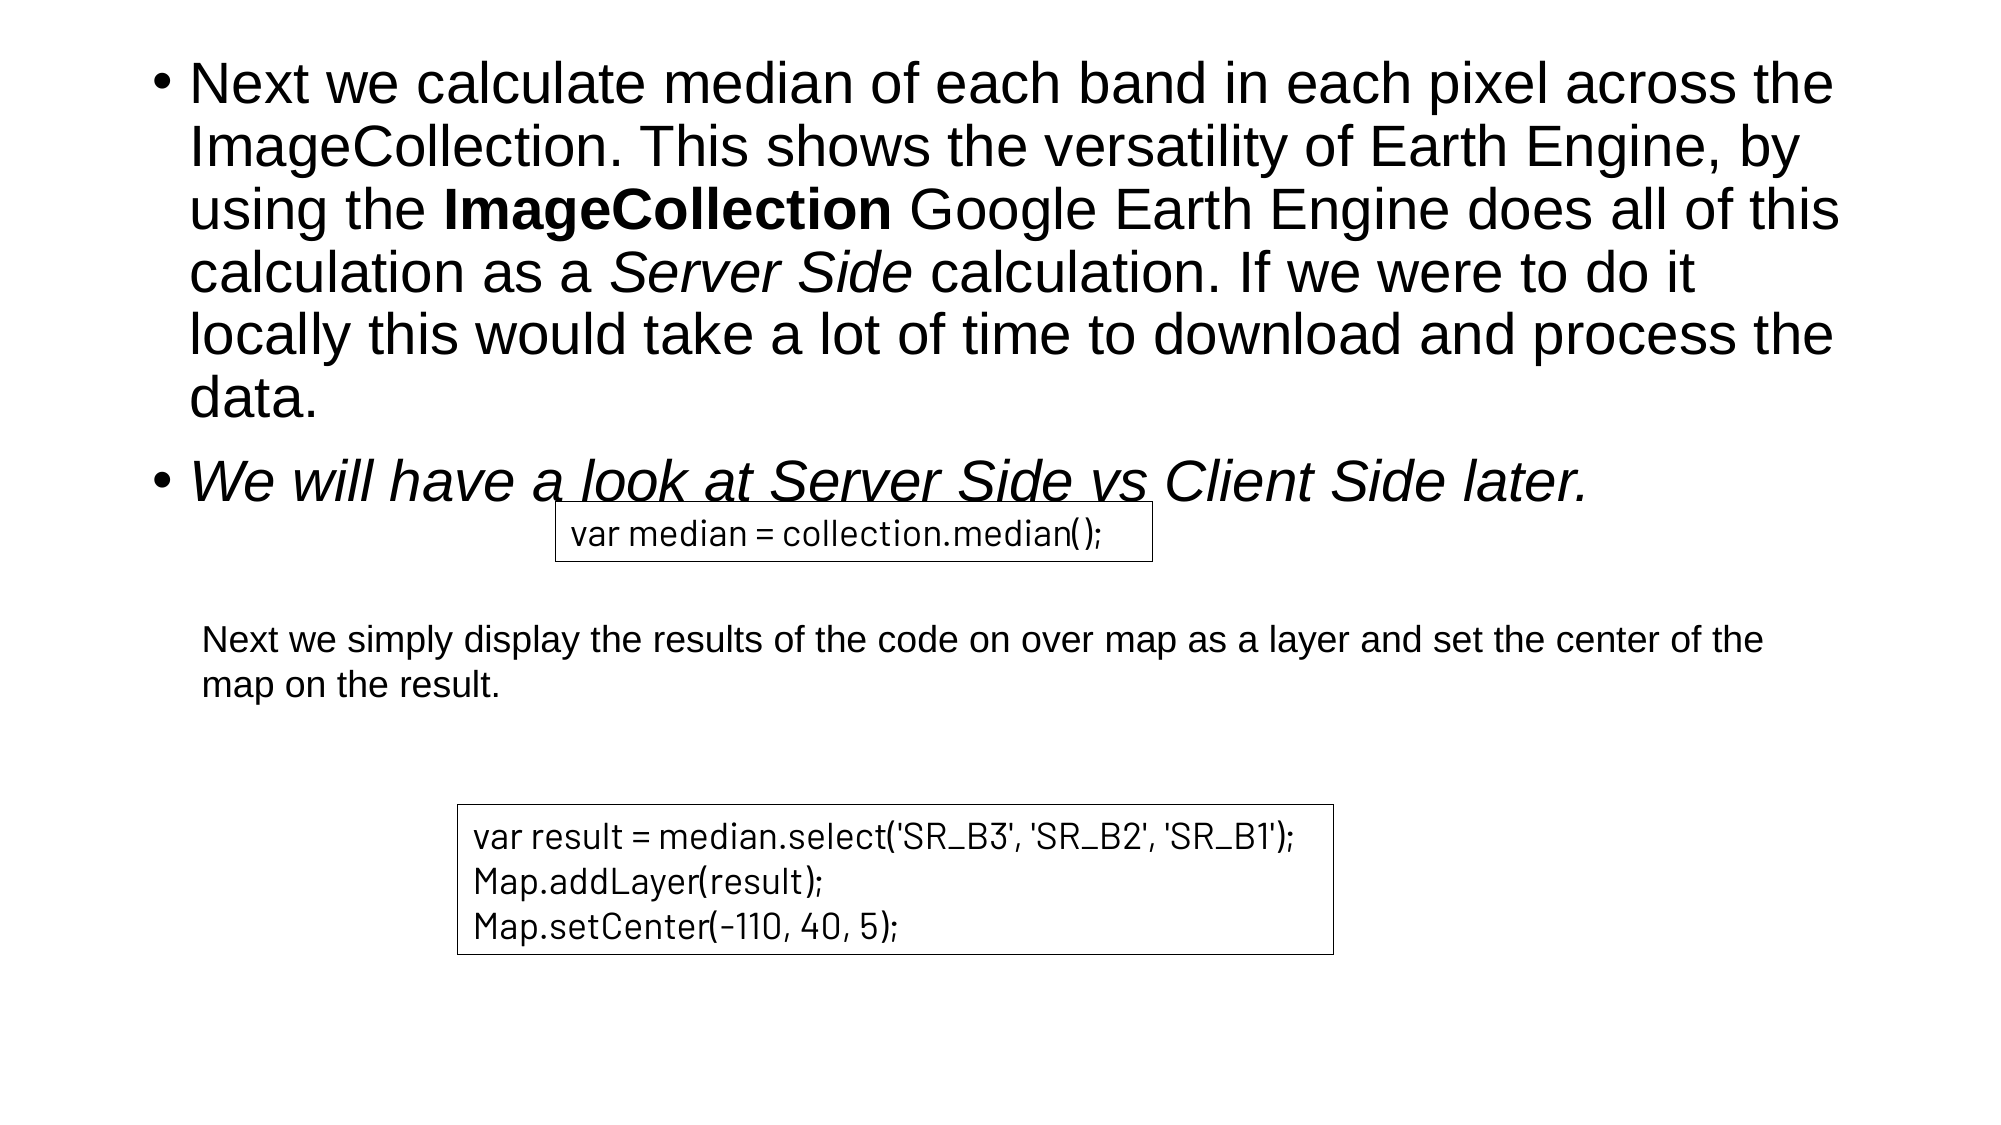

Next we calculate median of each band in each pixel across the ImageCollection. This shows the versatility of Earth Engine, by using the ImageCollection Google Earth Engine does all of this calculation as a Server Side calculation. If we were to do it locally this would take a lot of time to download and process the data.
We will have a look at Server Side vs Client Side later.

var median = collection.median();
Next we simply display the results of the code on over map as a layer and set the center of the map on the result.
var result = median.select('SR_B3', 'SR_B2', 'SR_B1');
Map.addLayer(result);
Map.setCenter(-110, 40, 5);